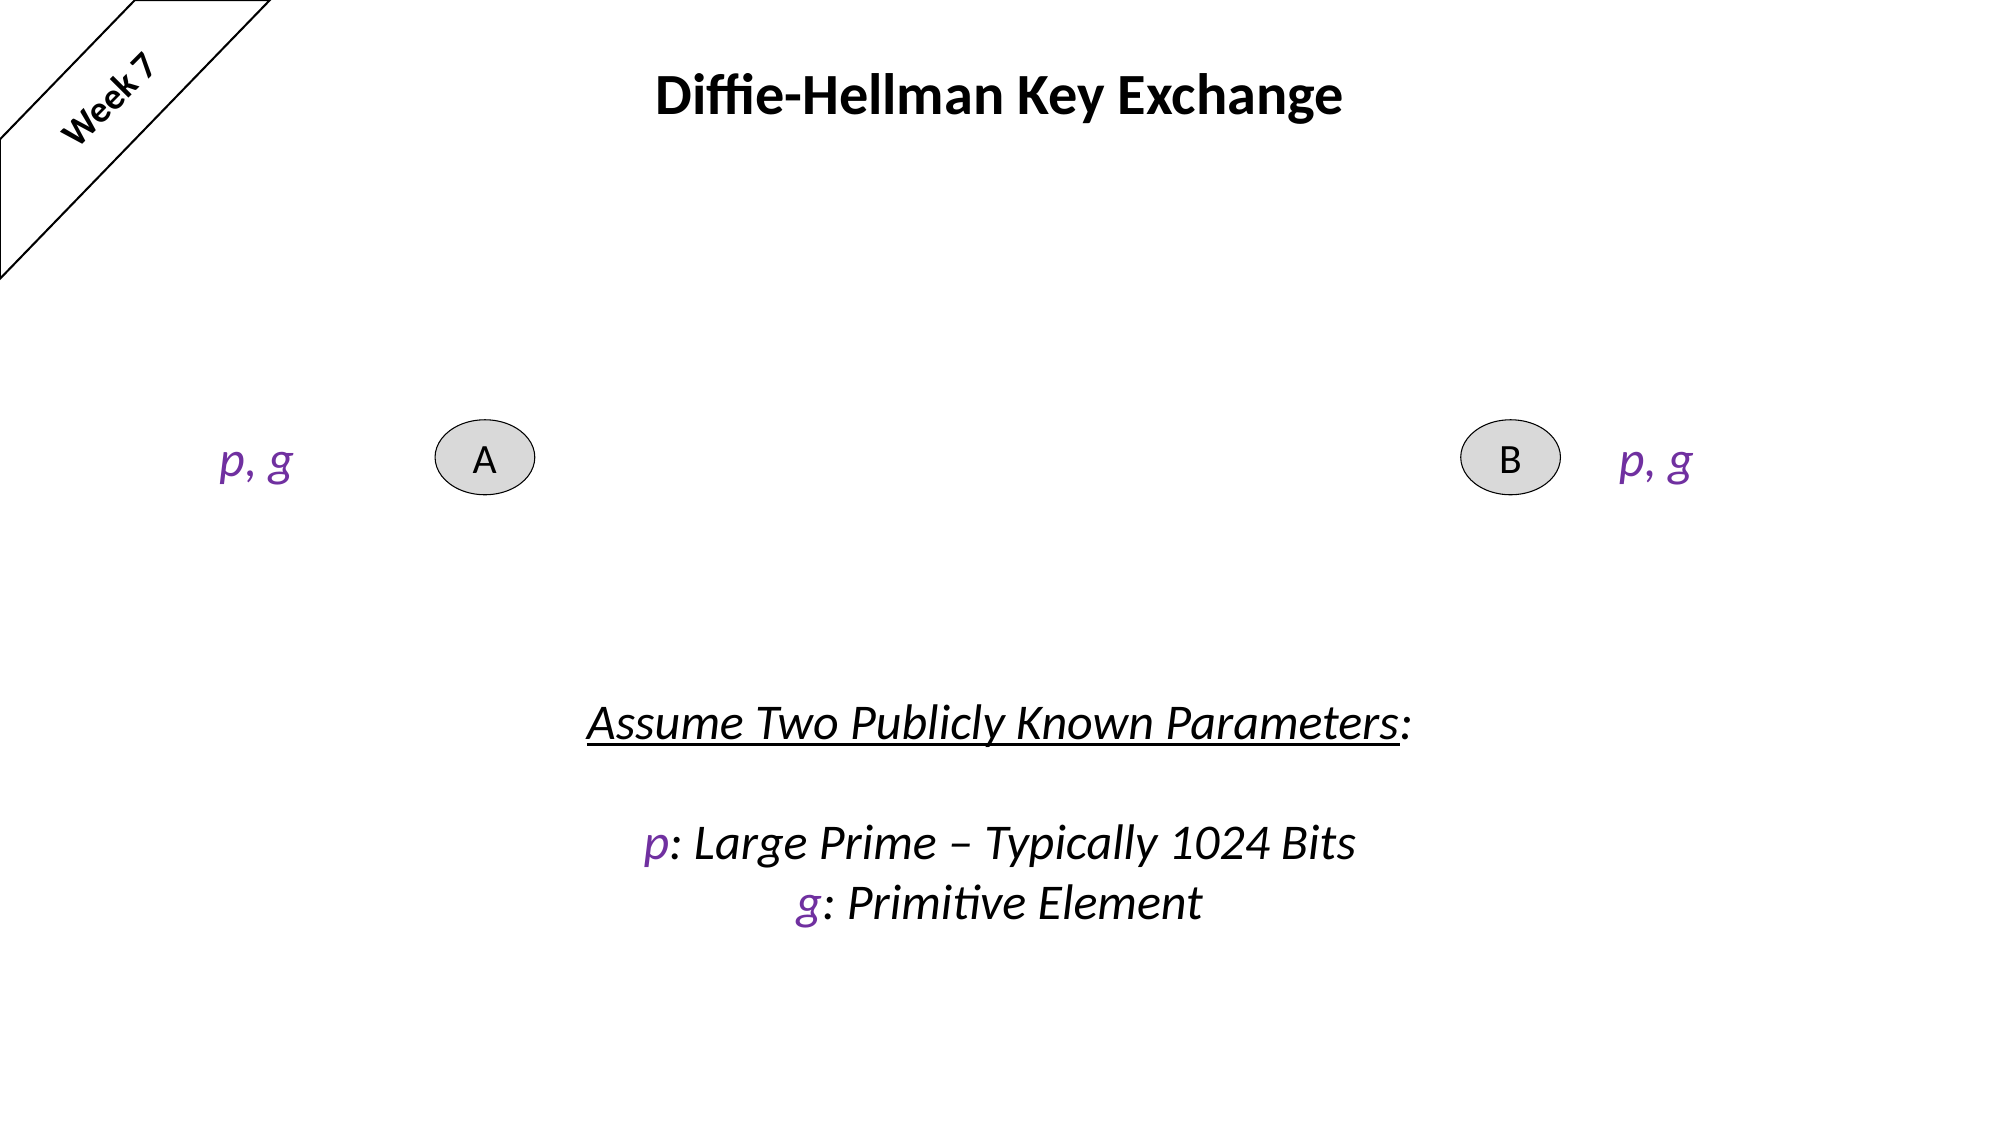

# Diffie-Hellman Key Exchange
Week 7
p, g
p, g
A
B
Assume Two Publicly Known Parameters:

p: Large Prime – Typically 1024 Bits
g: Primitive Element